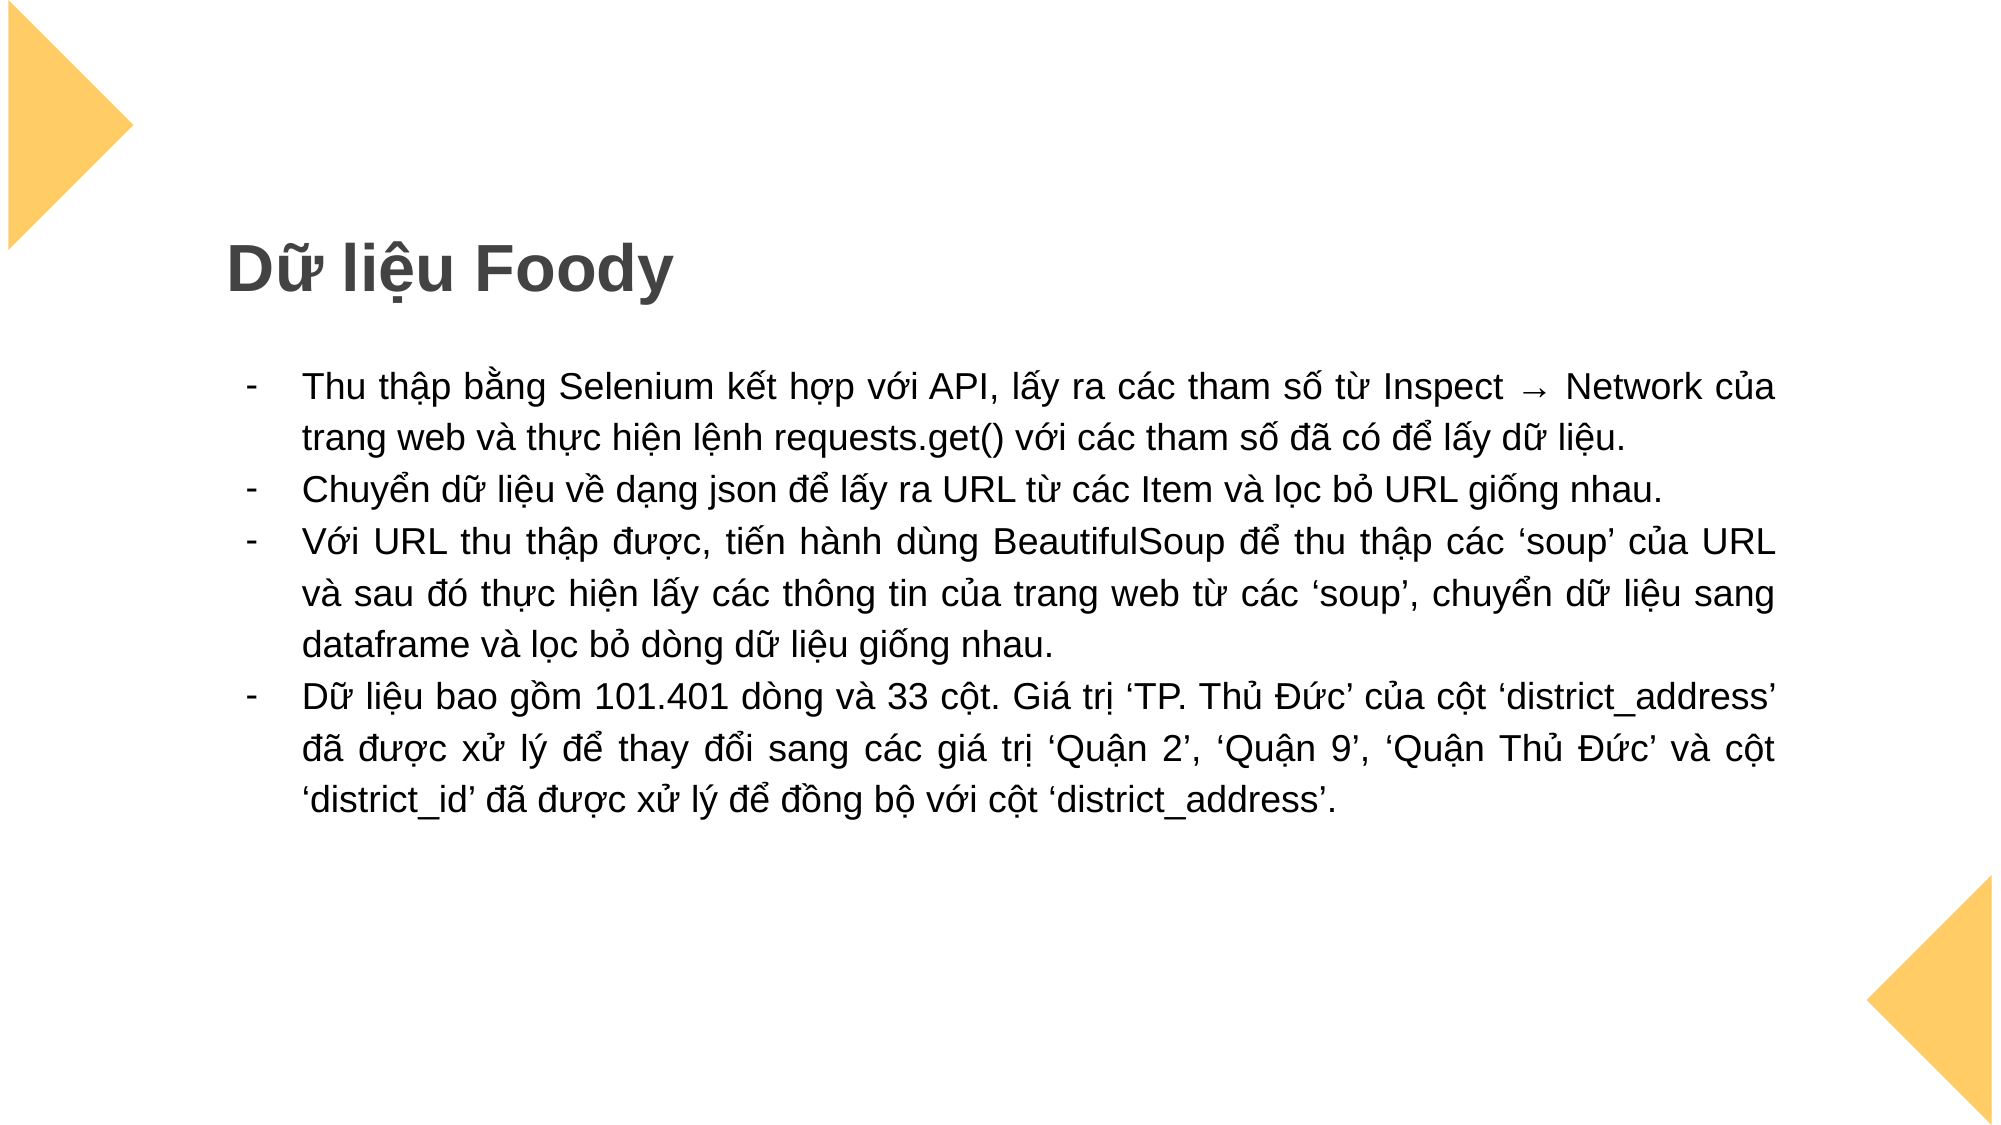

# Dữ liệu Foody
Thu thập bằng Selenium kết hợp với API, lấy ra các tham số từ Inspect → Network của trang web và thực hiện lệnh requests.get() với các tham số đã có để lấy dữ liệu.
Chuyển dữ liệu về dạng json để lấy ra URL từ các Item và lọc bỏ URL giống nhau.
Với URL thu thập được, tiến hành dùng BeautifulSoup để thu thập các ‘soup’ của URL và sau đó thực hiện lấy các thông tin của trang web từ các ‘soup’, chuyển dữ liệu sang dataframe và lọc bỏ dòng dữ liệu giống nhau.
Dữ liệu bao gồm 101.401 dòng và 33 cột. Giá trị ‘TP. Thủ Đức’ của cột ‘district_address’ đã được xử lý để thay đổi sang các giá trị ‘Quận 2’, ‘Quận 9’, ‘Quận Thủ Đức’ và cột ‘district_id’ đã được xử lý để đồng bộ với cột ‘district_address’.